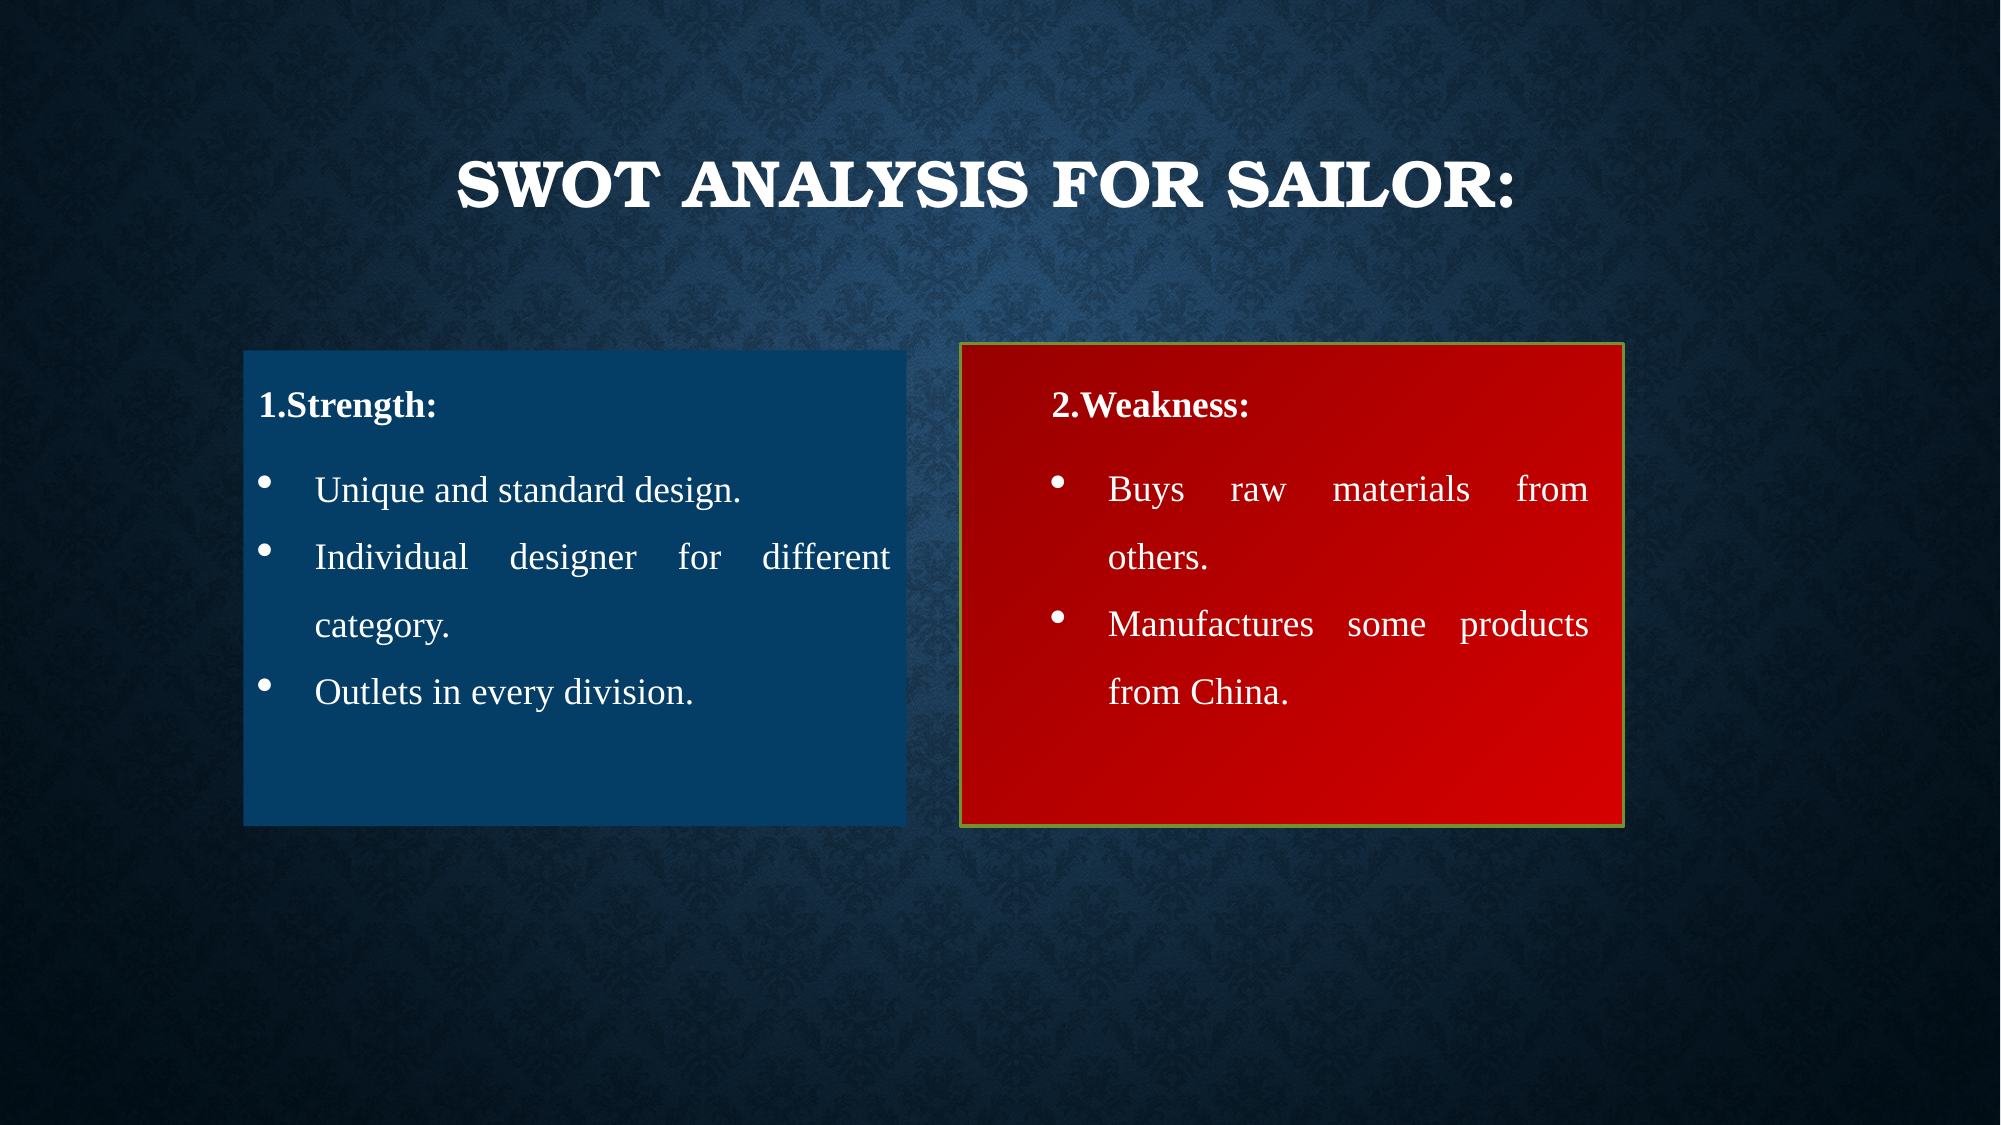

# SWOT Analysis for Sailor:

1.Strength:
Unique and standard design.
Individual designer for different category.
Outlets in every division.

2.Weakness:
Buys raw materials from others.
Manufactures some products from China.